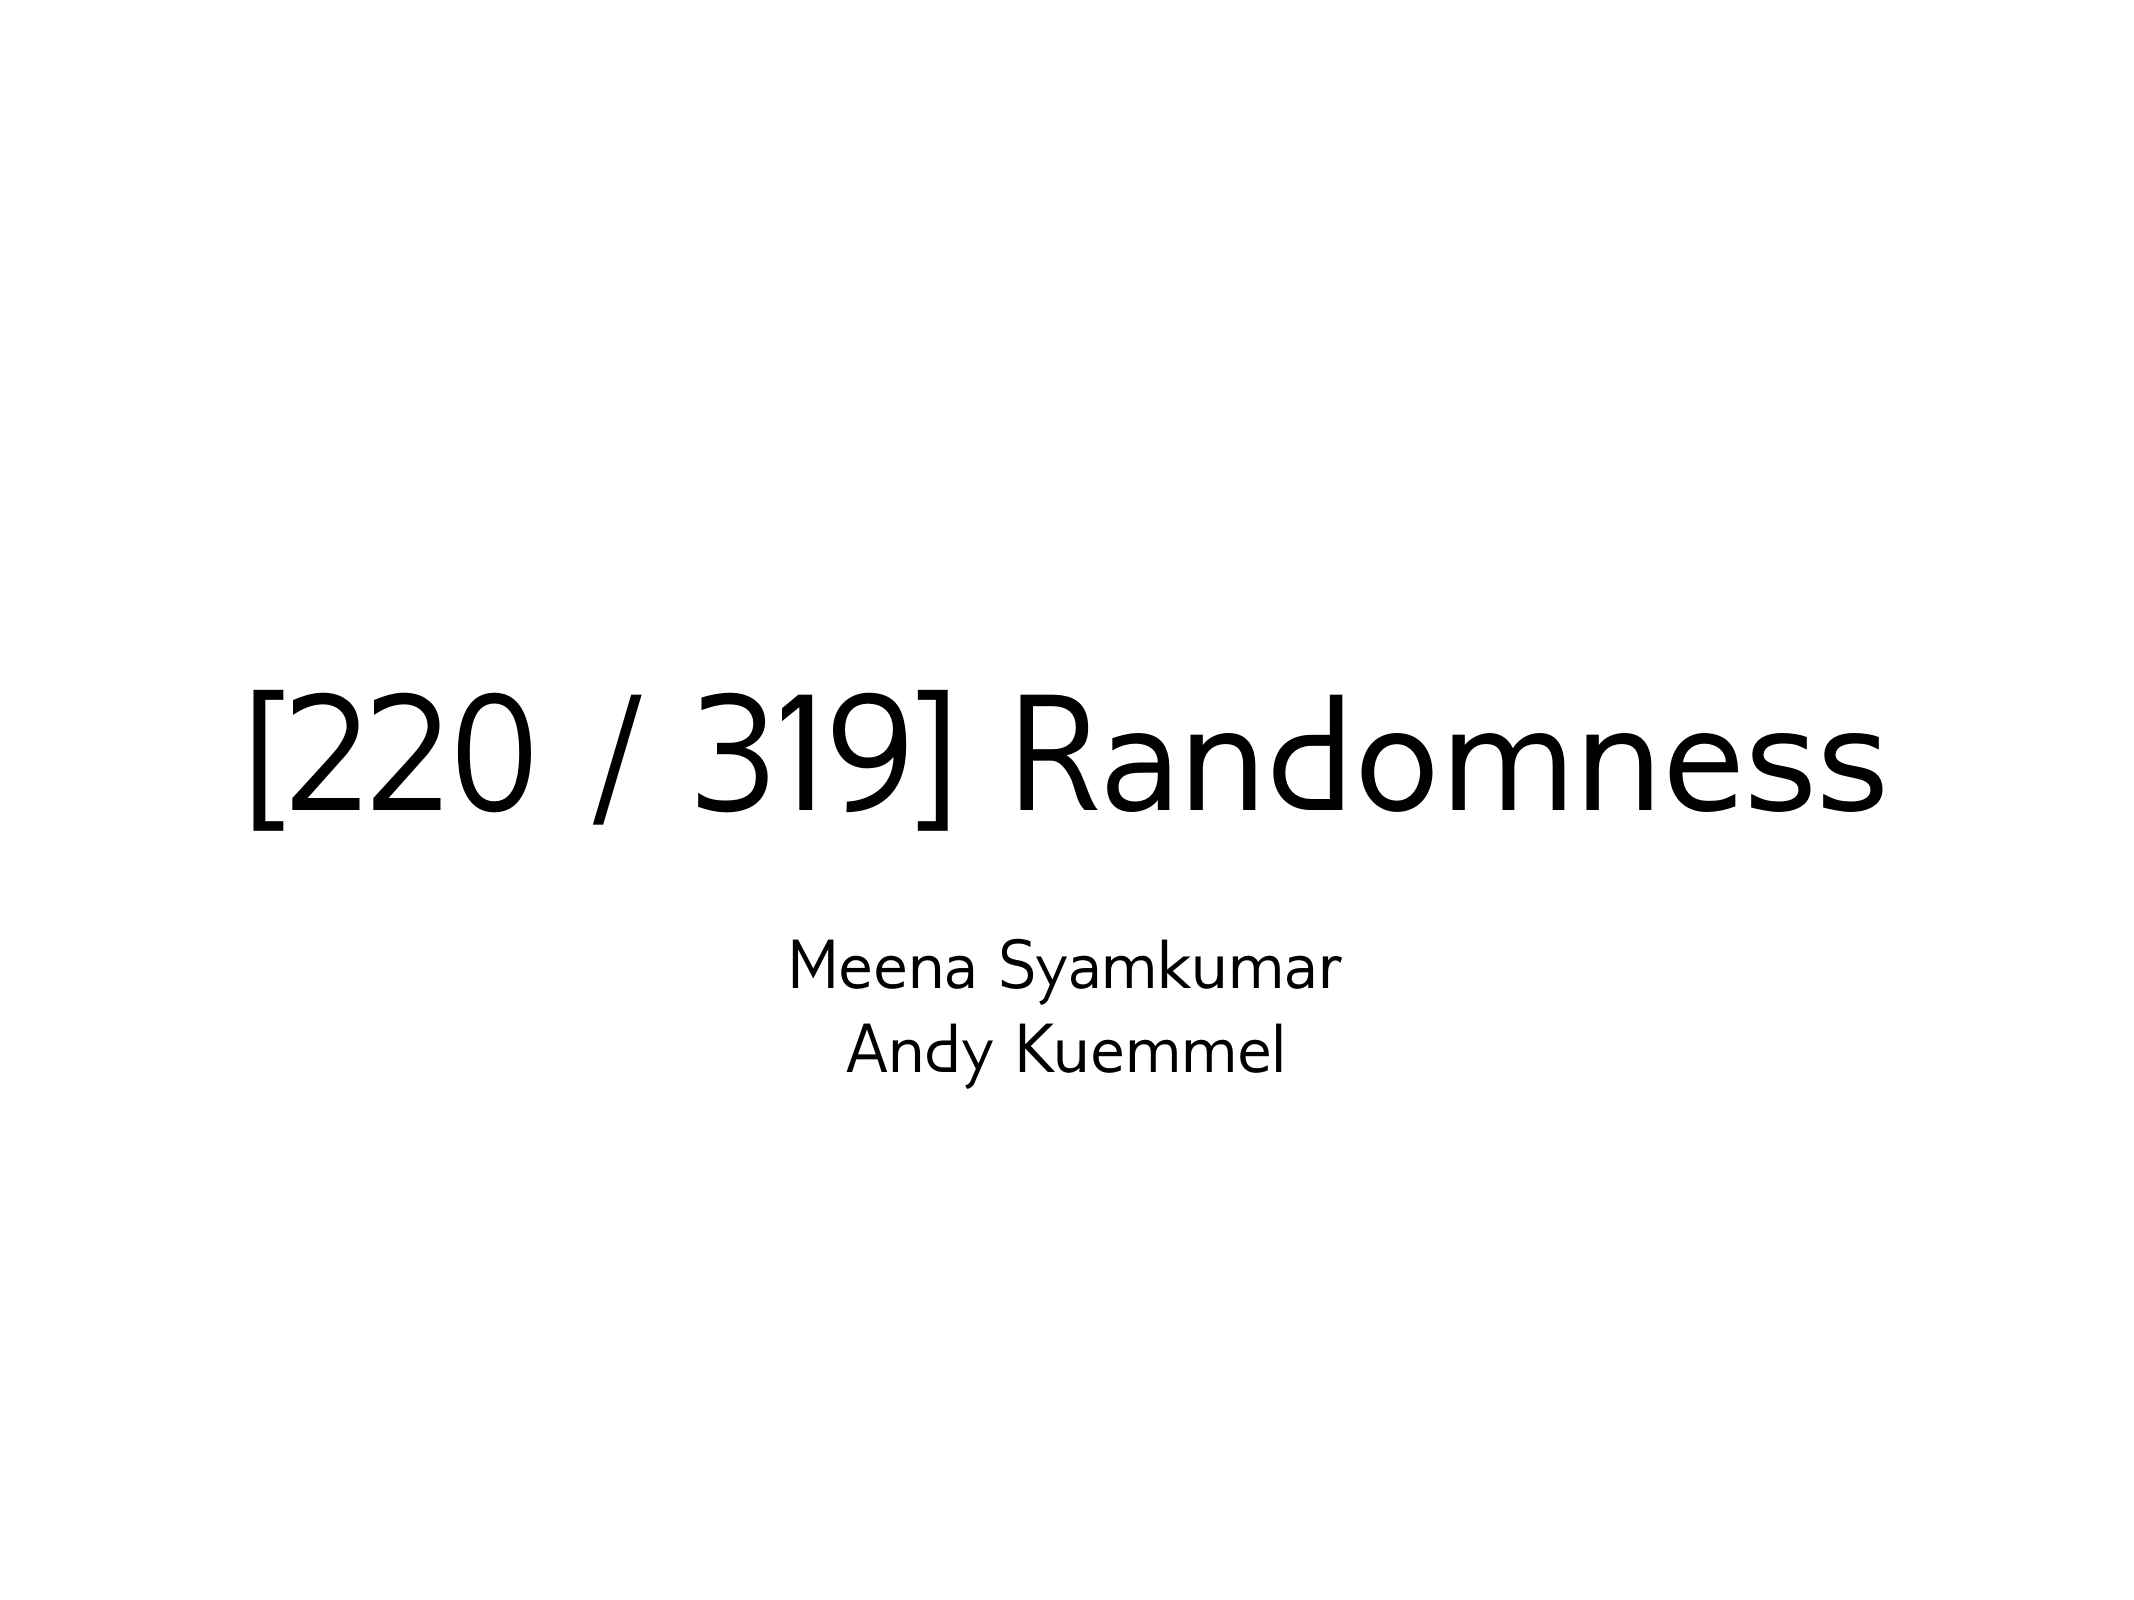

# [220 / 319] Randomness
Meena Syamkumar
Andy Kuemmel